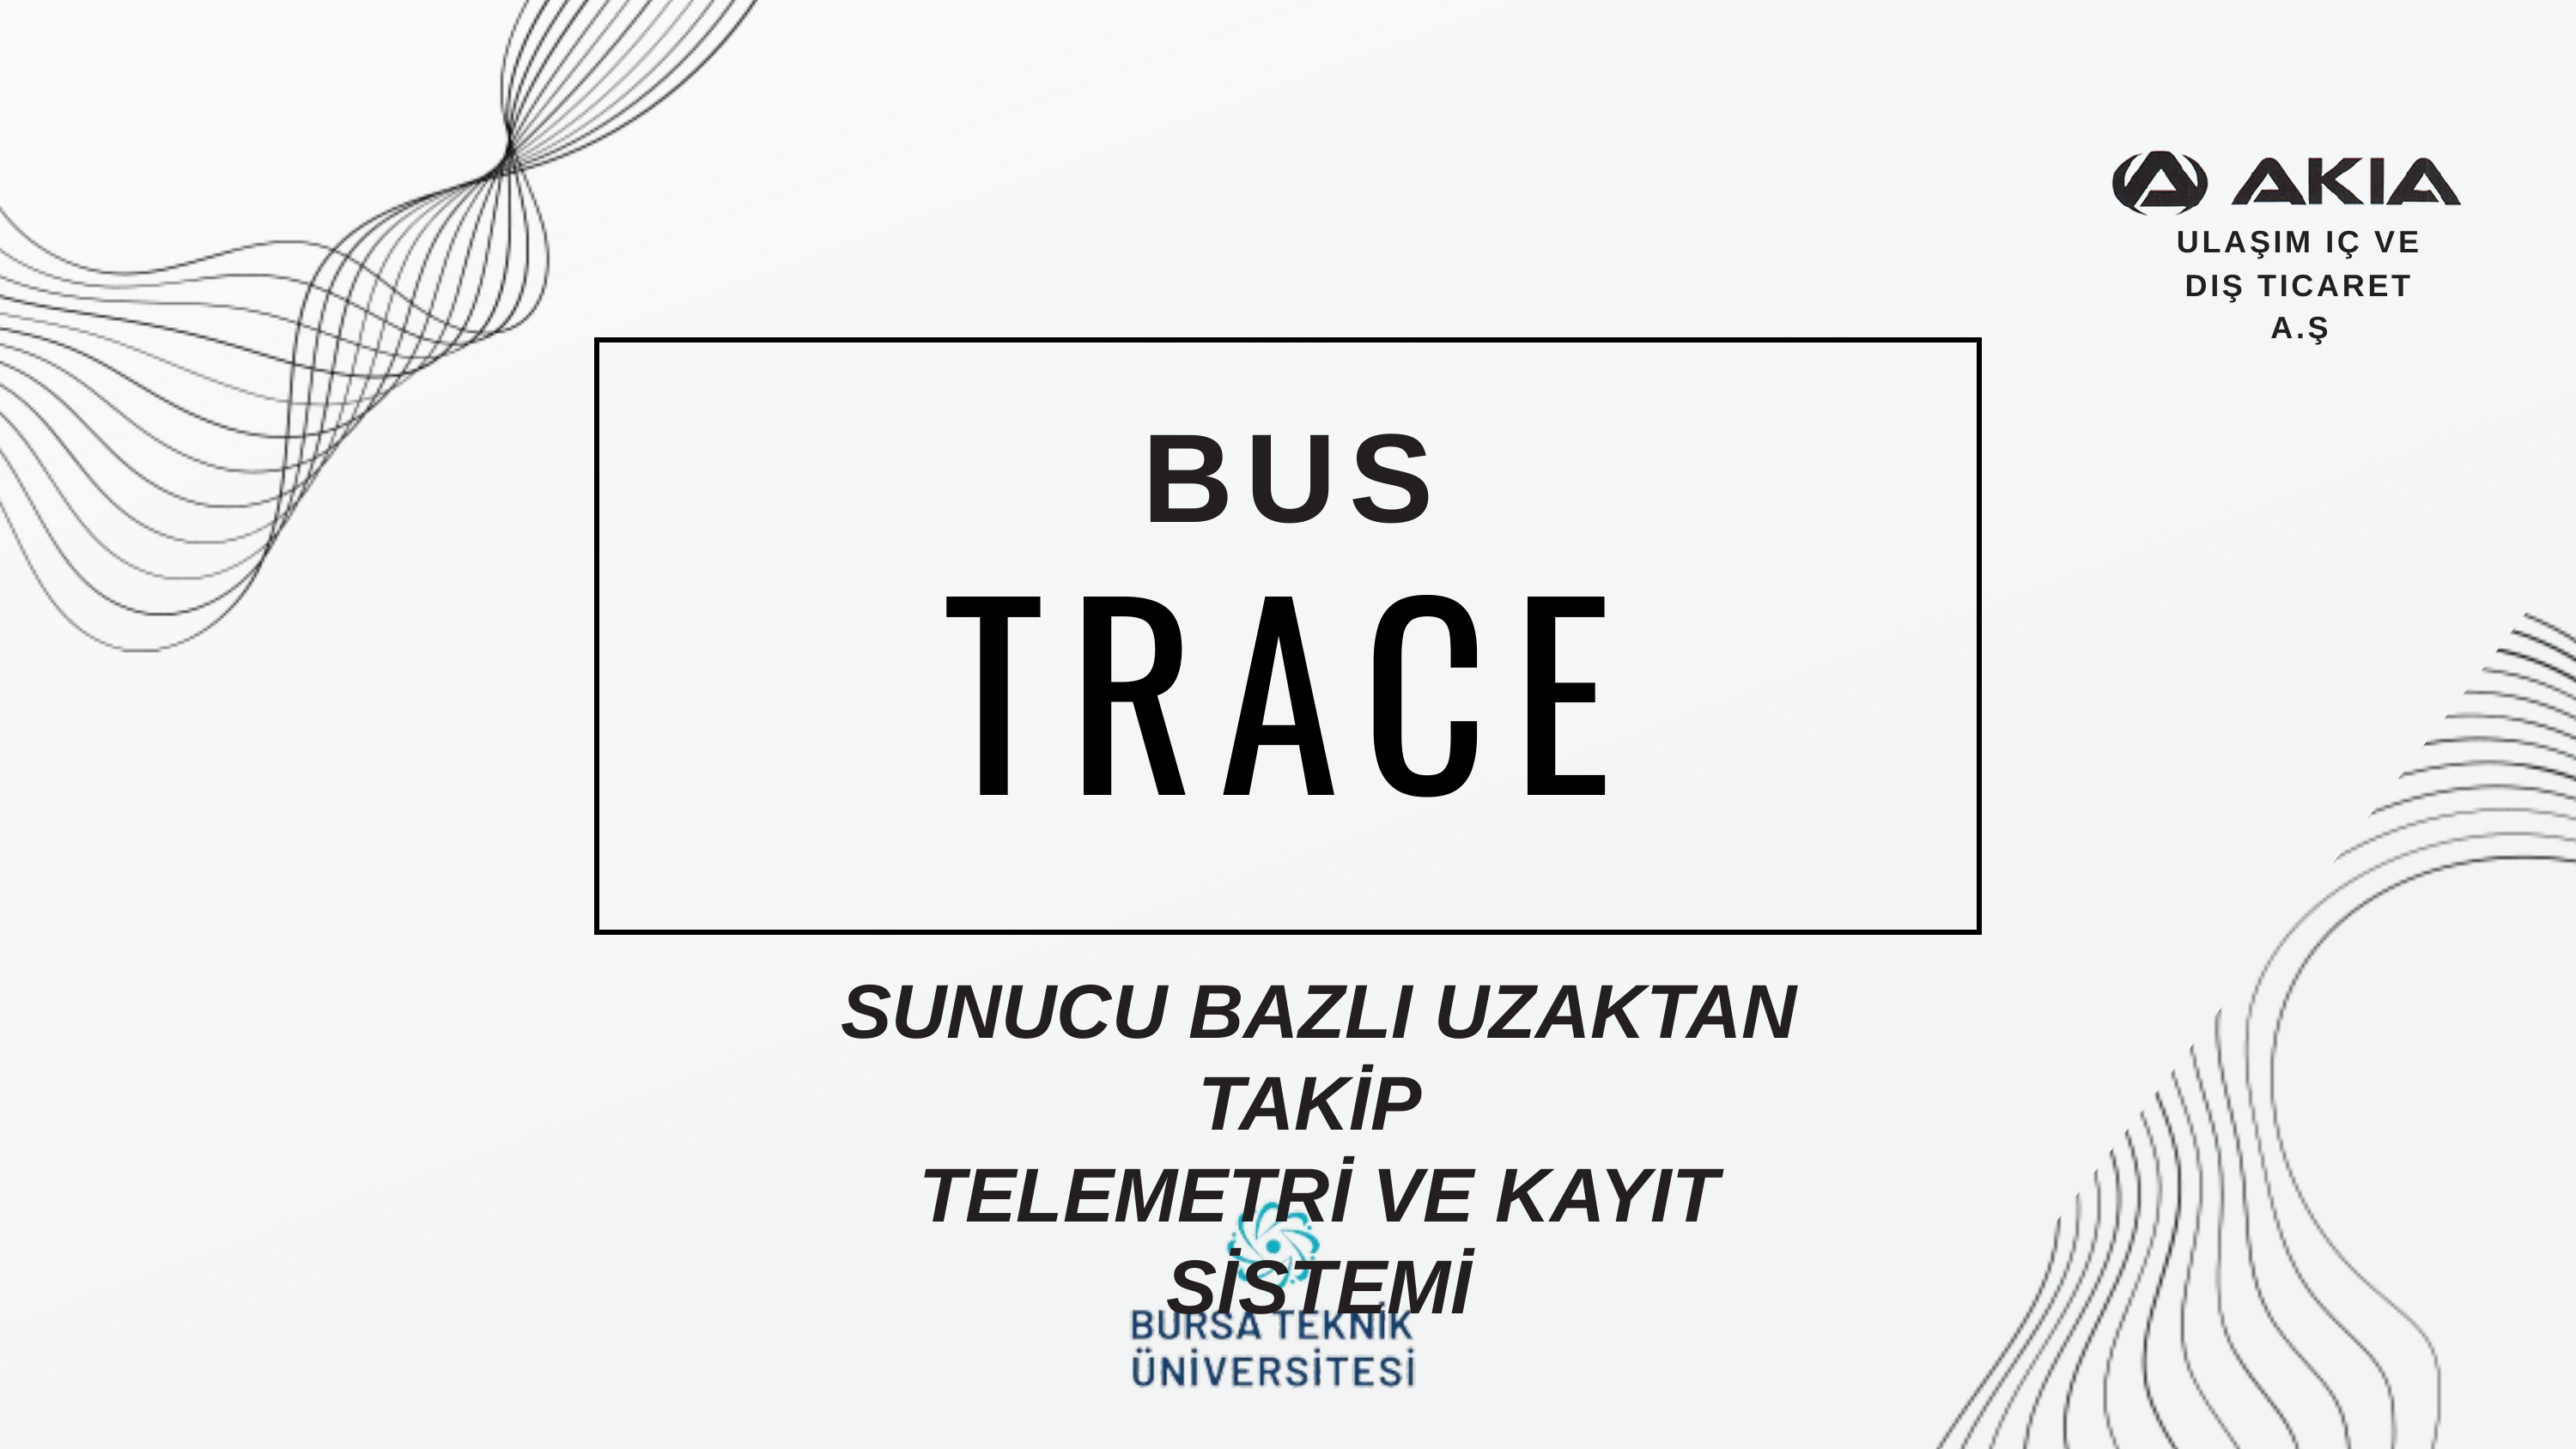

ULAŞIM IÇ VE DIŞ TICARET A.Ş

BUS
TRACE

SUNUCU BAZLI UZAKTAN TAKİP
TELEMETRİ VE KAYIT SİSTEMİ